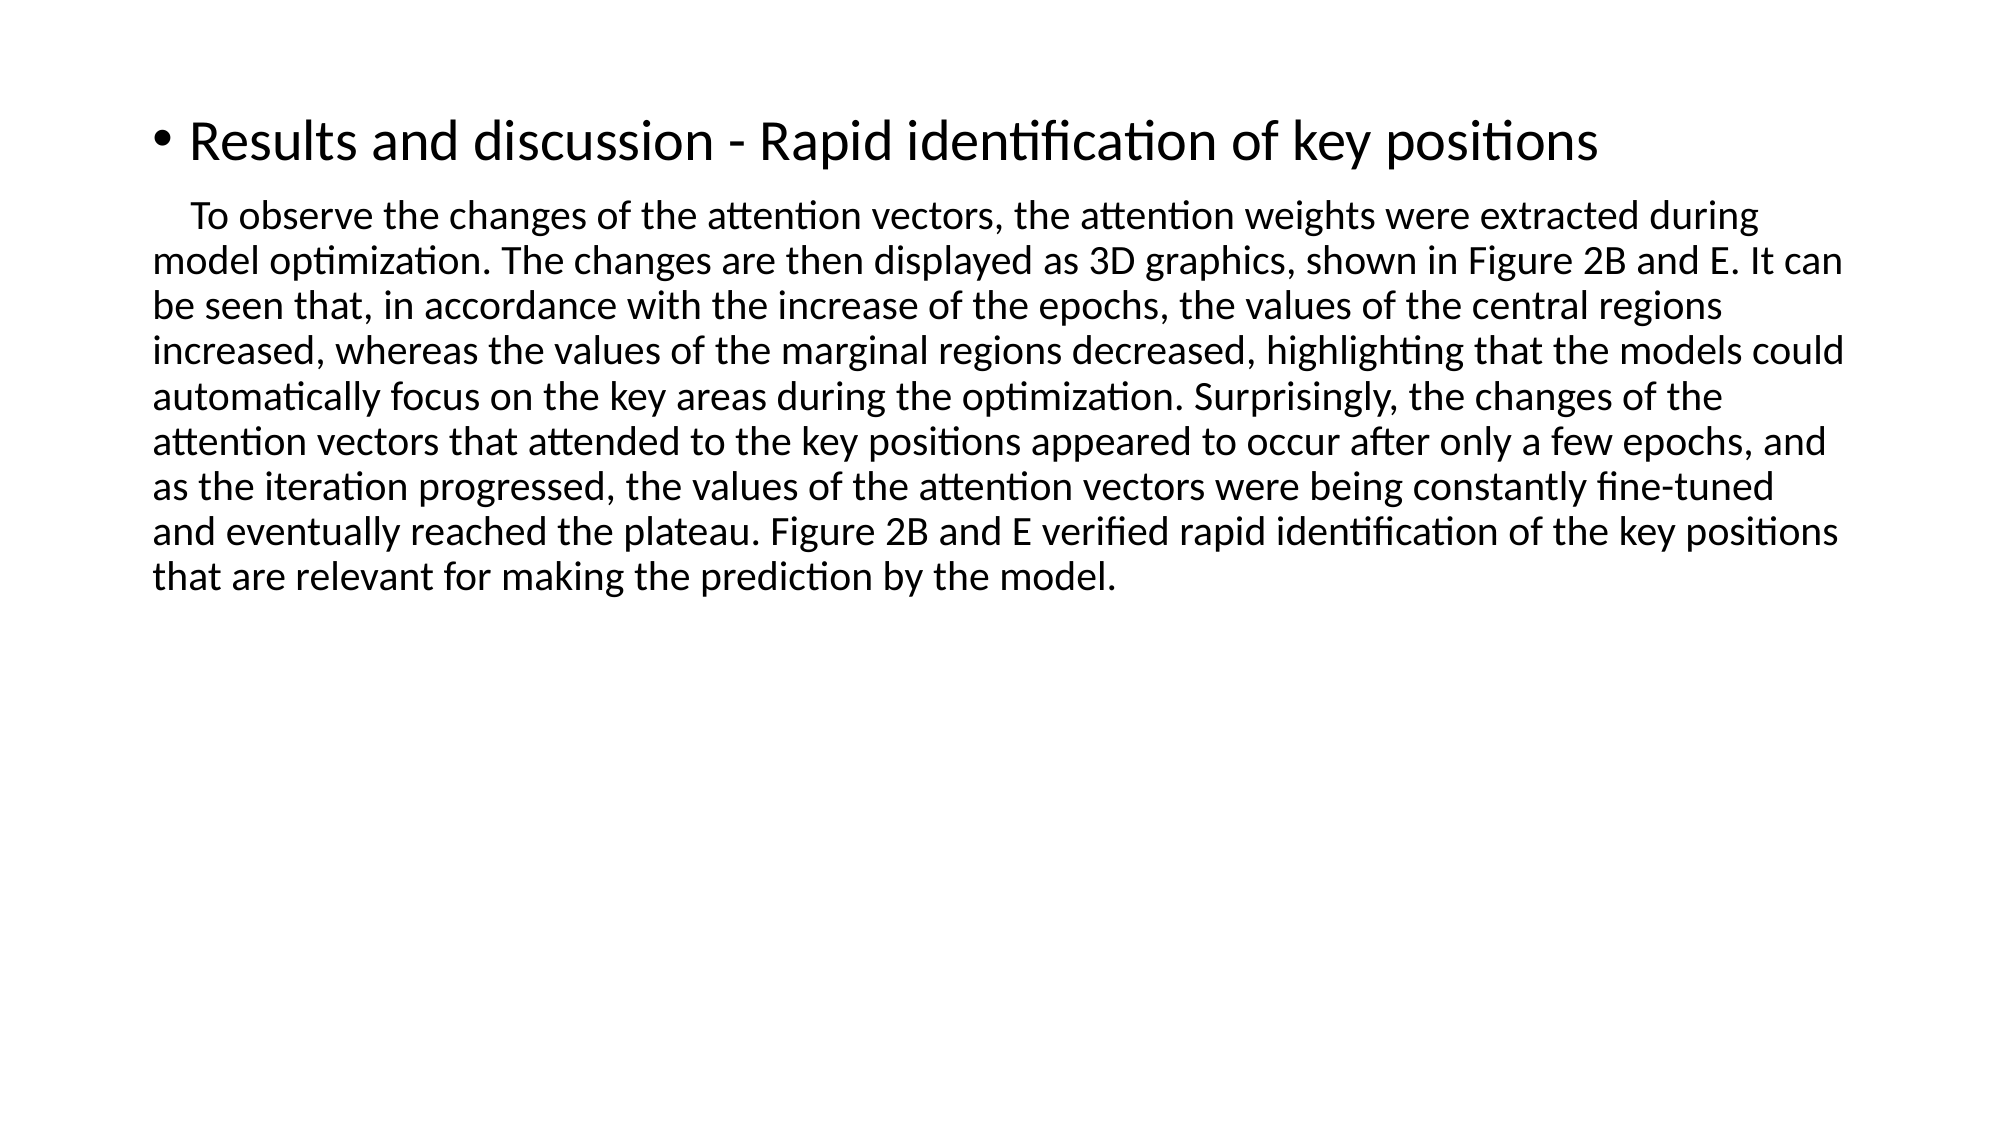

Results and discussion - Rapid identification of key positions
    To observe the changes of the attention vectors, the attention weights were extracted during model optimization. The changes are then displayed as 3D graphics, shown in Figure 2B and E. It can be seen that, in accordance with the increase of the epochs, the values of the central regions increased, whereas the values of the marginal regions decreased, highlighting that the models could automatically focus on the key areas during the optimization. Surprisingly, the changes of the attention vectors that attended to the key positions appeared to occur after only a few epochs, and as the iteration progressed, the values of the attention vectors were being constantly fine-tuned and eventually reached the plateau. Figure 2B and E verified rapid identification of the key positions that are relevant for making the prediction by the model.